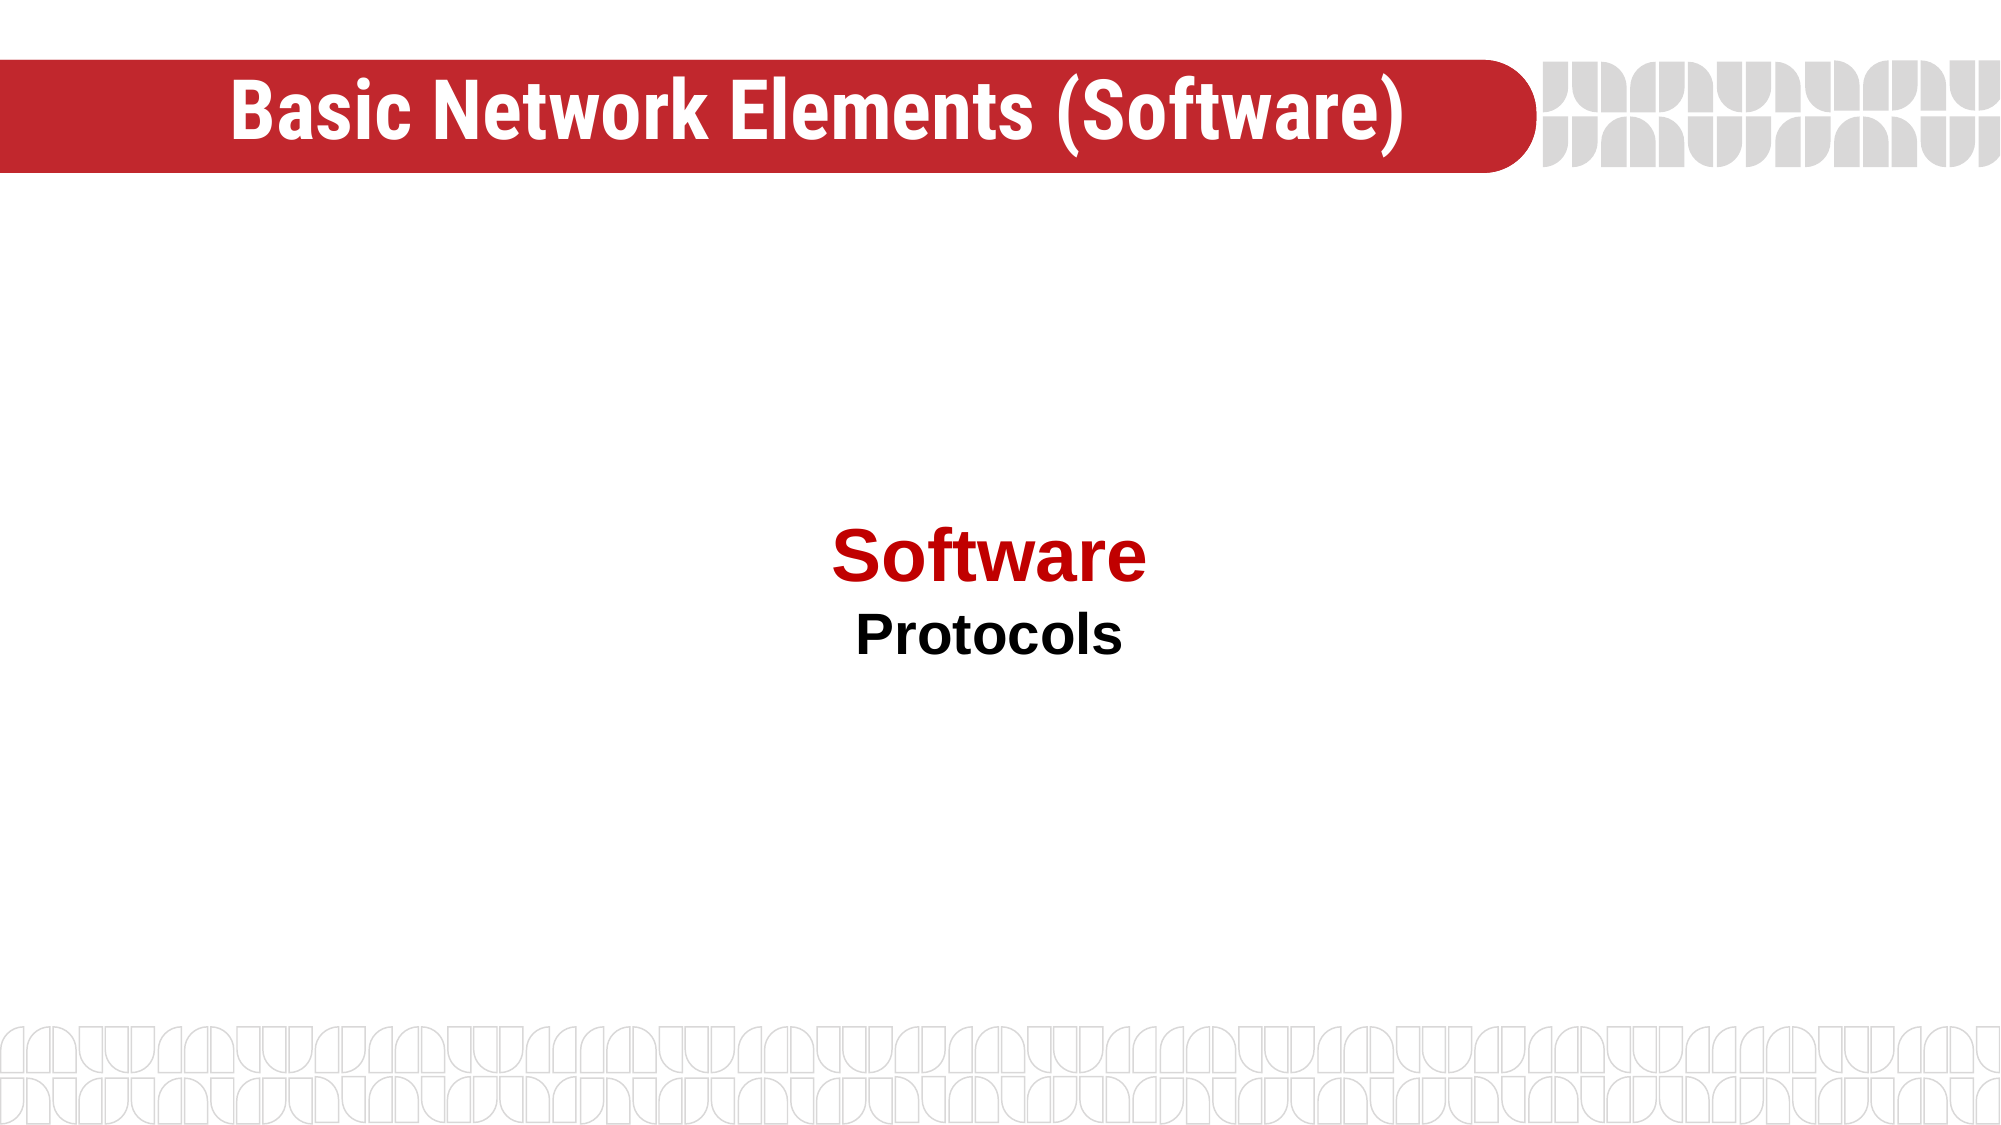

# Basic Network Elements (Software)
Software
Protocols